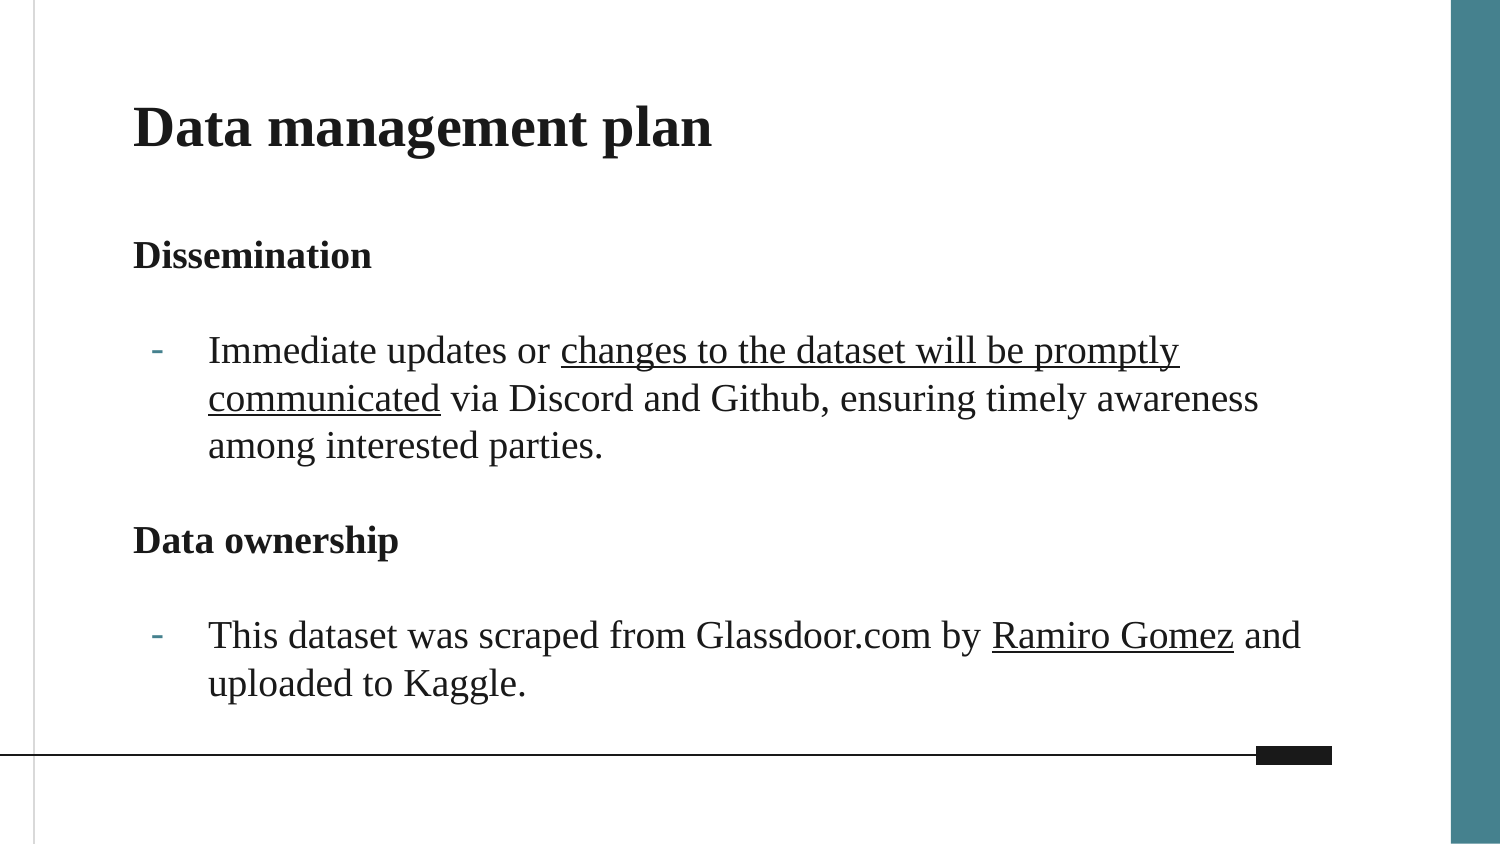

# Data management plan

Dissemination

Immediate updates or changes to the dataset will be promptly communicated via Discord and Github, ensuring timely awareness among interested parties.

Data ownership

This dataset was scraped from Glassdoor.com by Ramiro Gomez and uploaded to Kaggle.